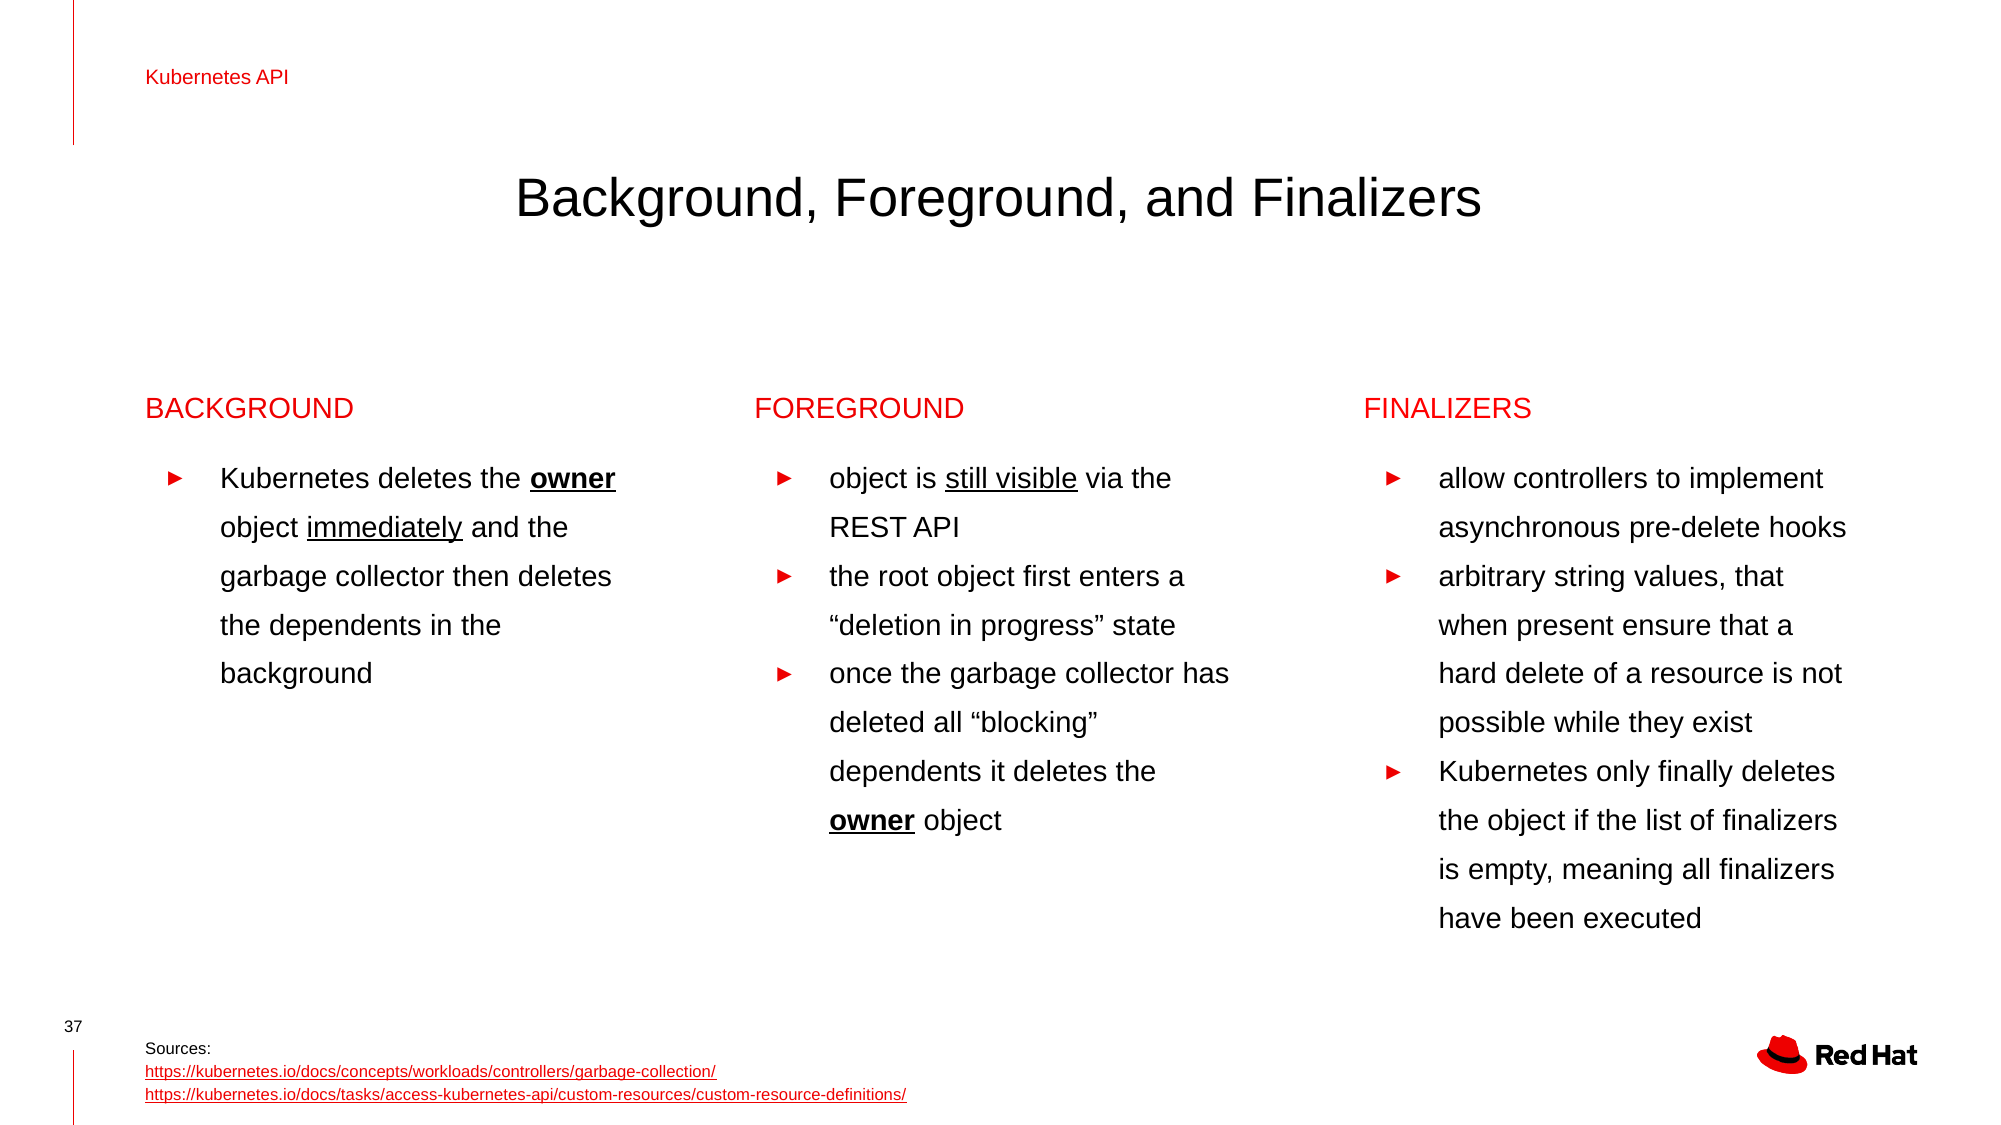

Kubernetes API
# Background, Foreground, and Finalizers

BACKGROUND
Kubernetes deletes the owner object immediately and the garbage collector then deletes the dependents in the background
FOREGROUND
object is still visible via the REST API
the root object first enters a “deletion in progress” state
once the garbage collector has deleted all “blocking” dependents it deletes the owner object
FINALIZERS
allow controllers to implement asynchronous pre-delete hooks
arbitrary string values, that when present ensure that a hard delete of a resource is not possible while they exist
Kubernetes only finally deletes the object if the list of finalizers is empty, meaning all finalizers have been executed
Sources:
https://kubernetes.io/docs/concepts/workloads/controllers/garbage-collection/
https://kubernetes.io/docs/tasks/access-kubernetes-api/custom-resources/custom-resource-definitions/
37